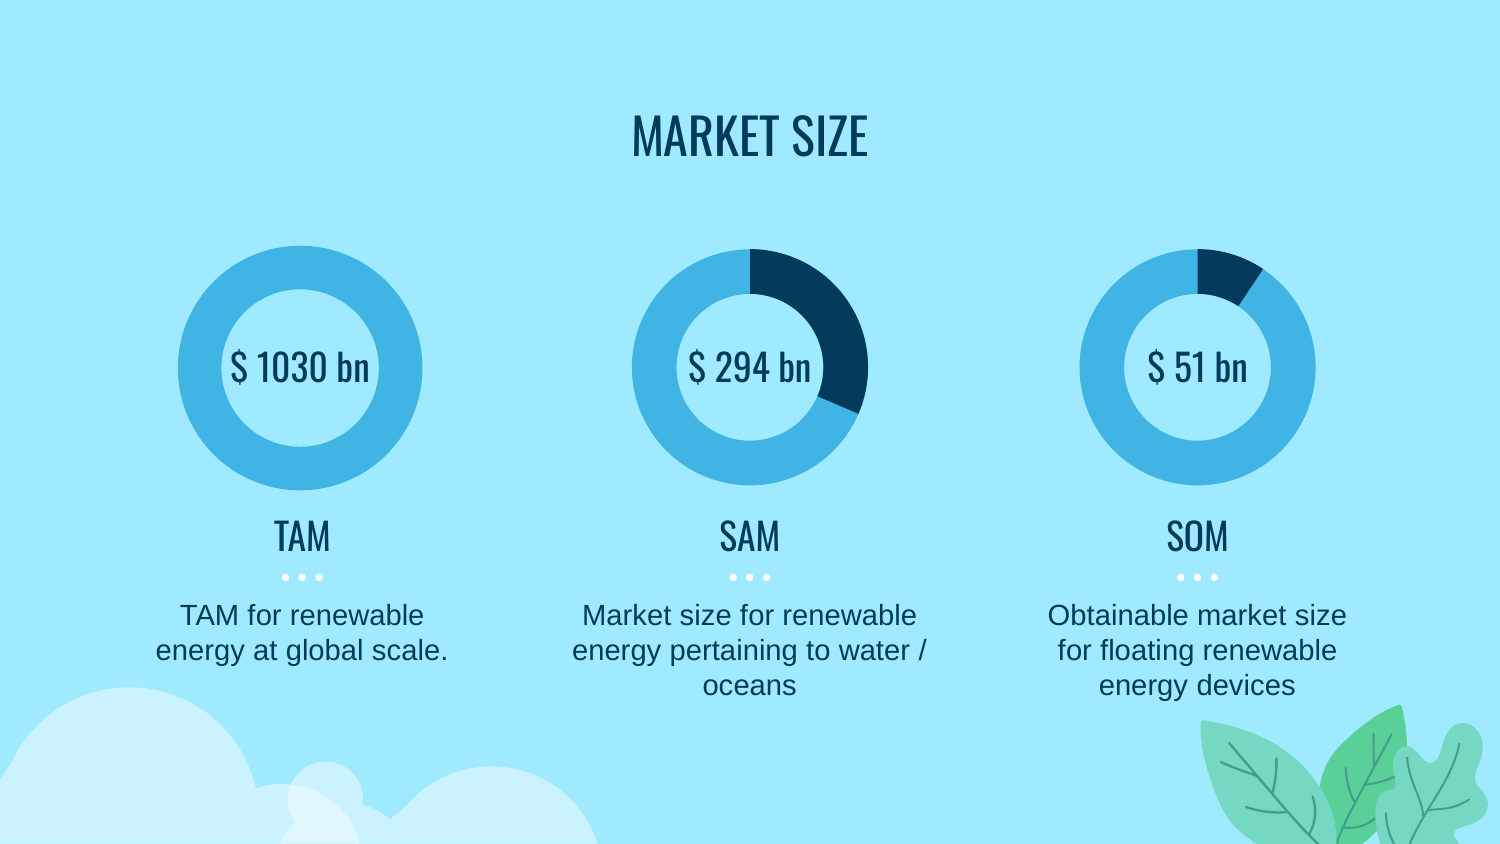

MARKET SIZE

$ 1030 bn
$ 294 bn
$ 51 bn
# TAM
SAM
SOM

TAM for renewable energy at global scale.
Market size for renewable energy pertaining to water / oceans
Obtainable market size for floating renewable energy devices